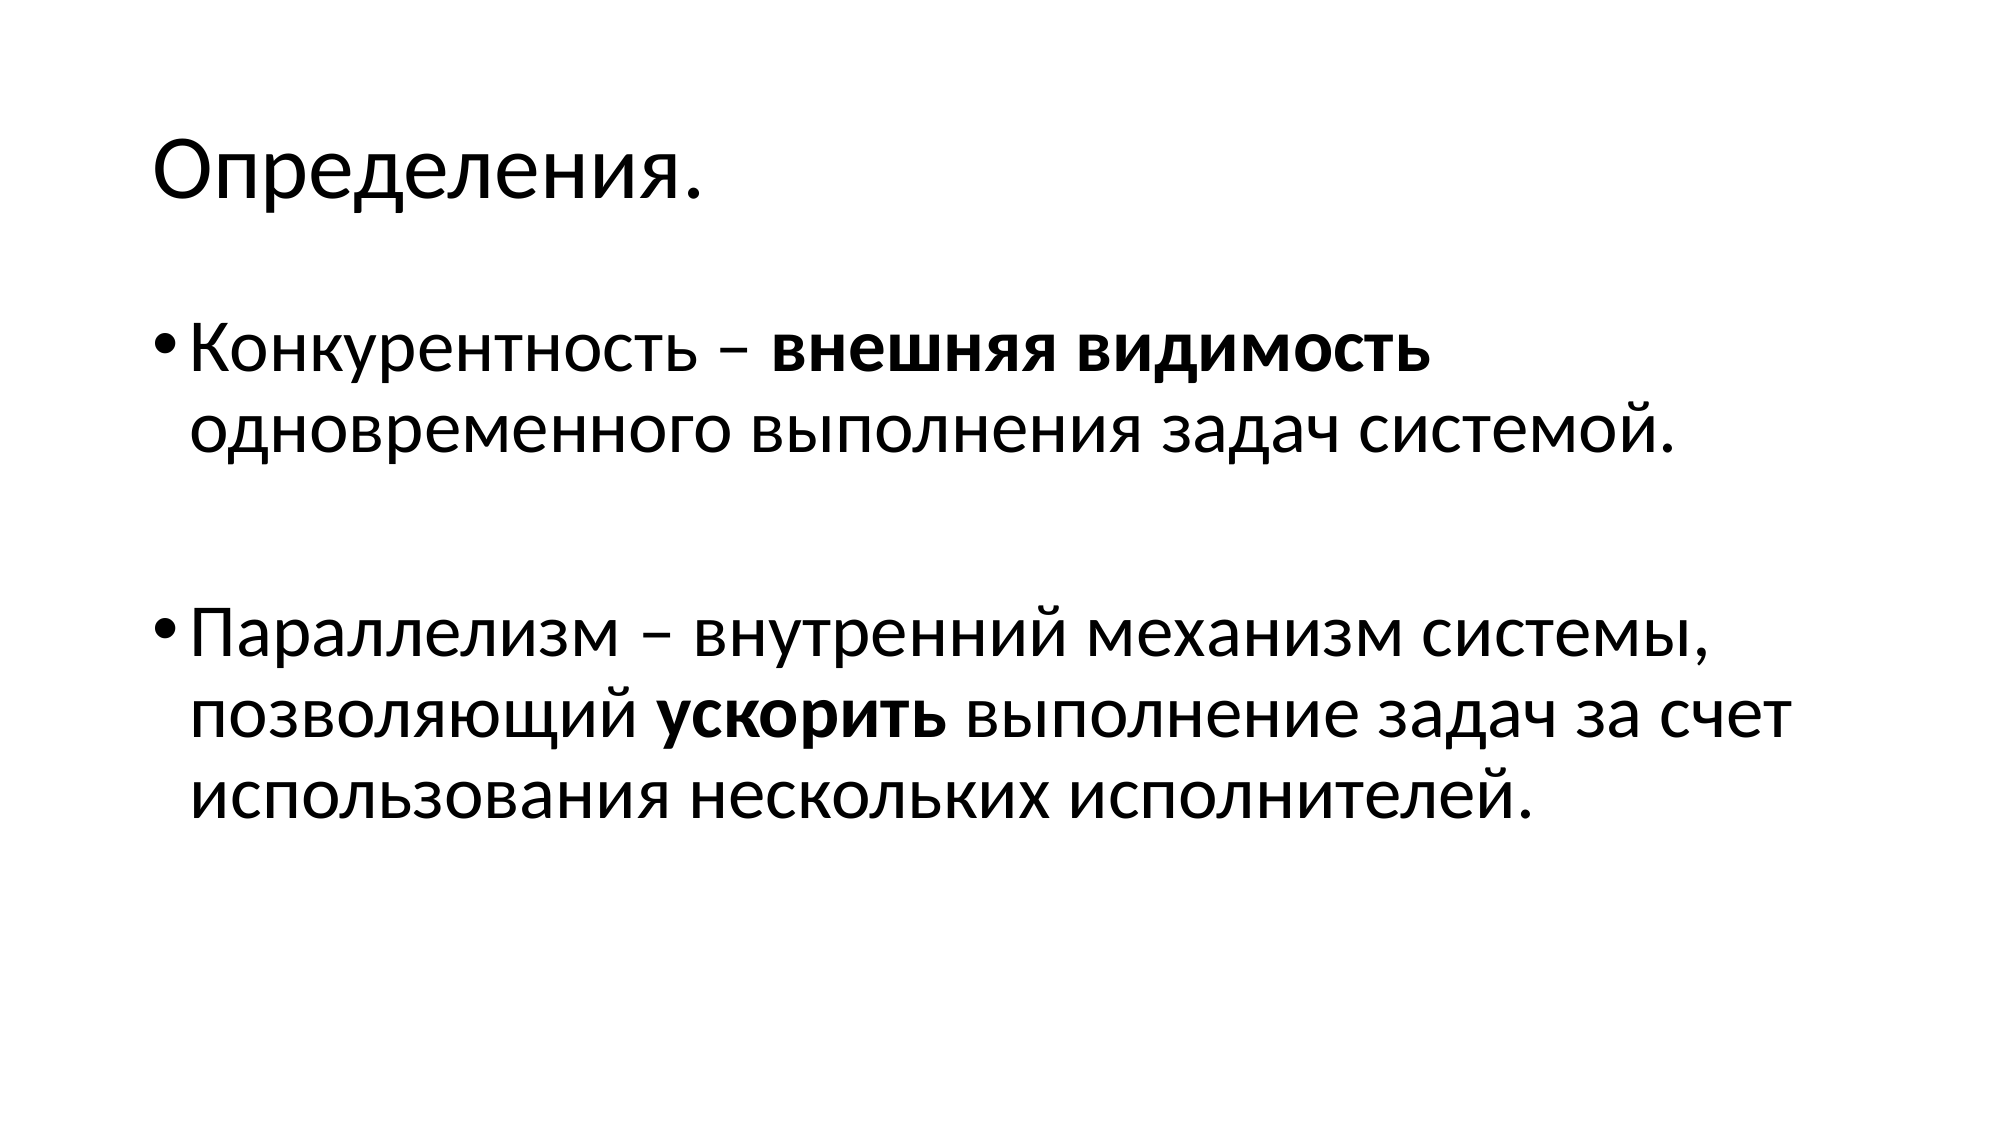

# Определения.
Конкурентность – внешняя видимость одновременного выполнения задач системой.

Параллелизм – внутренний механизм системы, позволяющий ускорить выполнение задач за счет использования нескольких исполнителей.